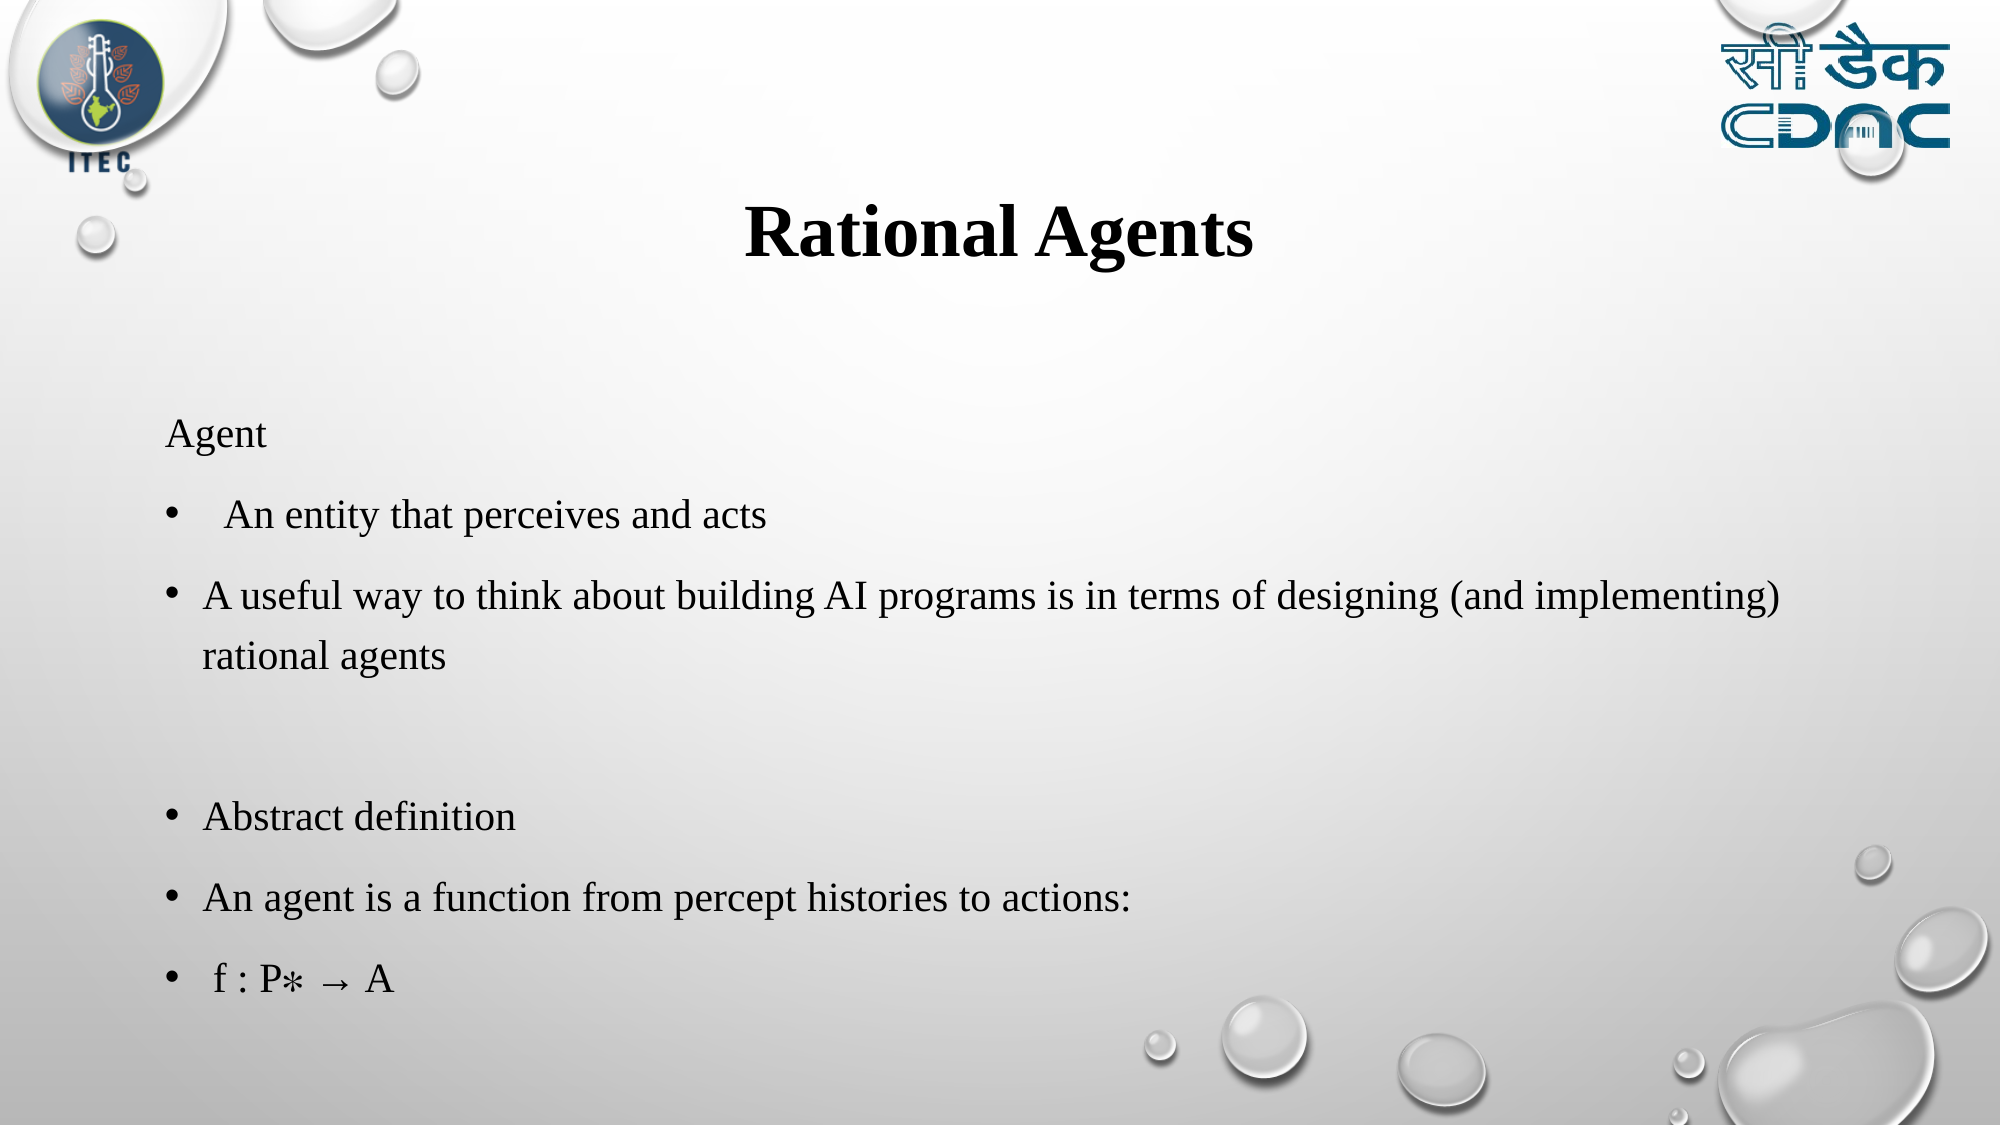

# Rational Agents
Agent
  An entity that perceives and acts
A useful way to think about building AI programs is in terms of designing (and implementing) rational agents

Abstract definition
An agent is a function from percept histories to actions:
 f : P∗ → A